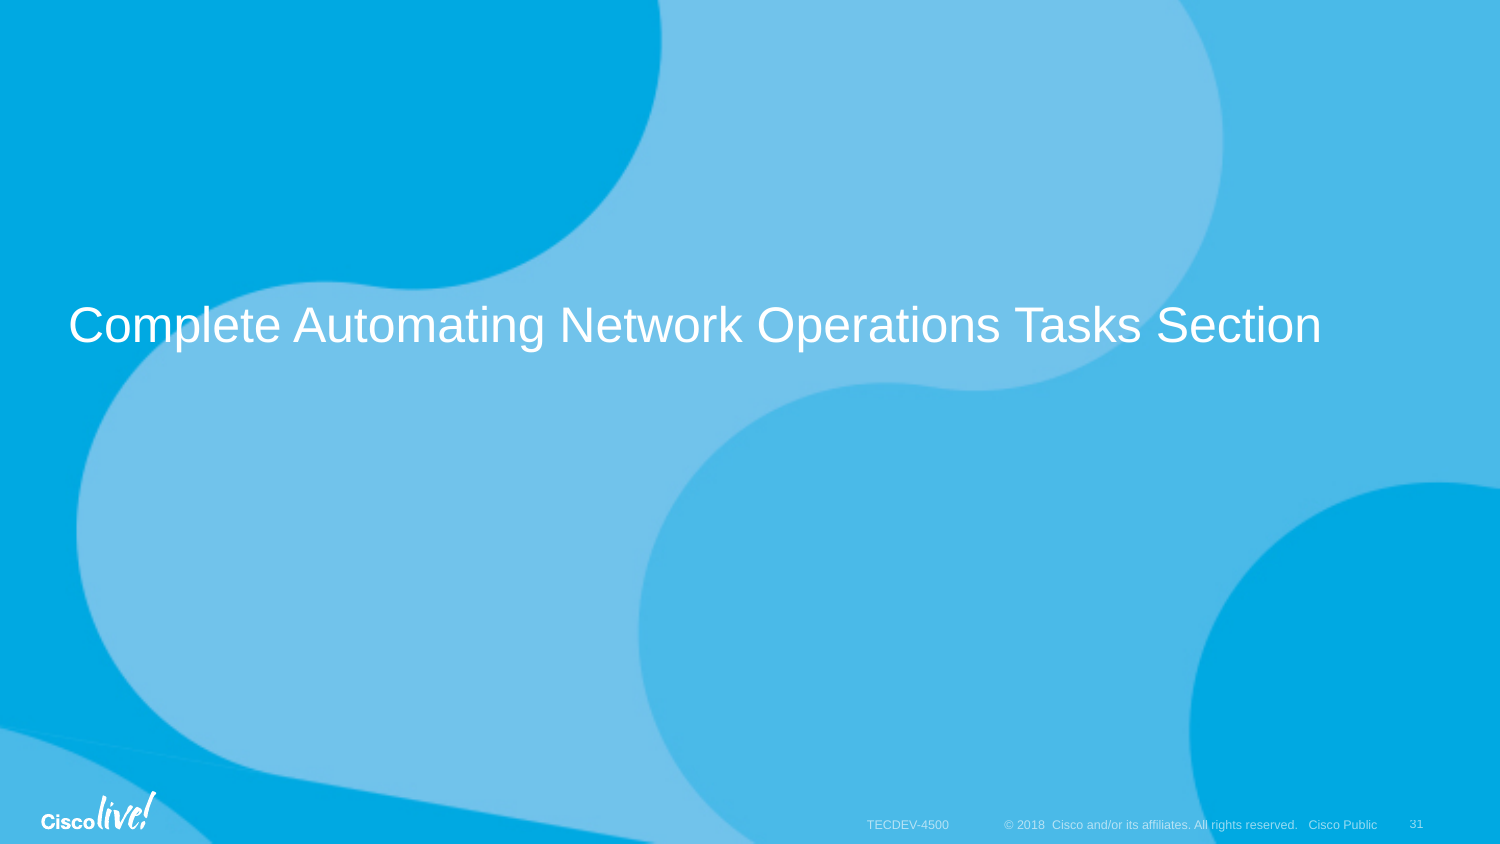

# Complete Automating Network Operations Tasks Section
31
TECDEV-4500